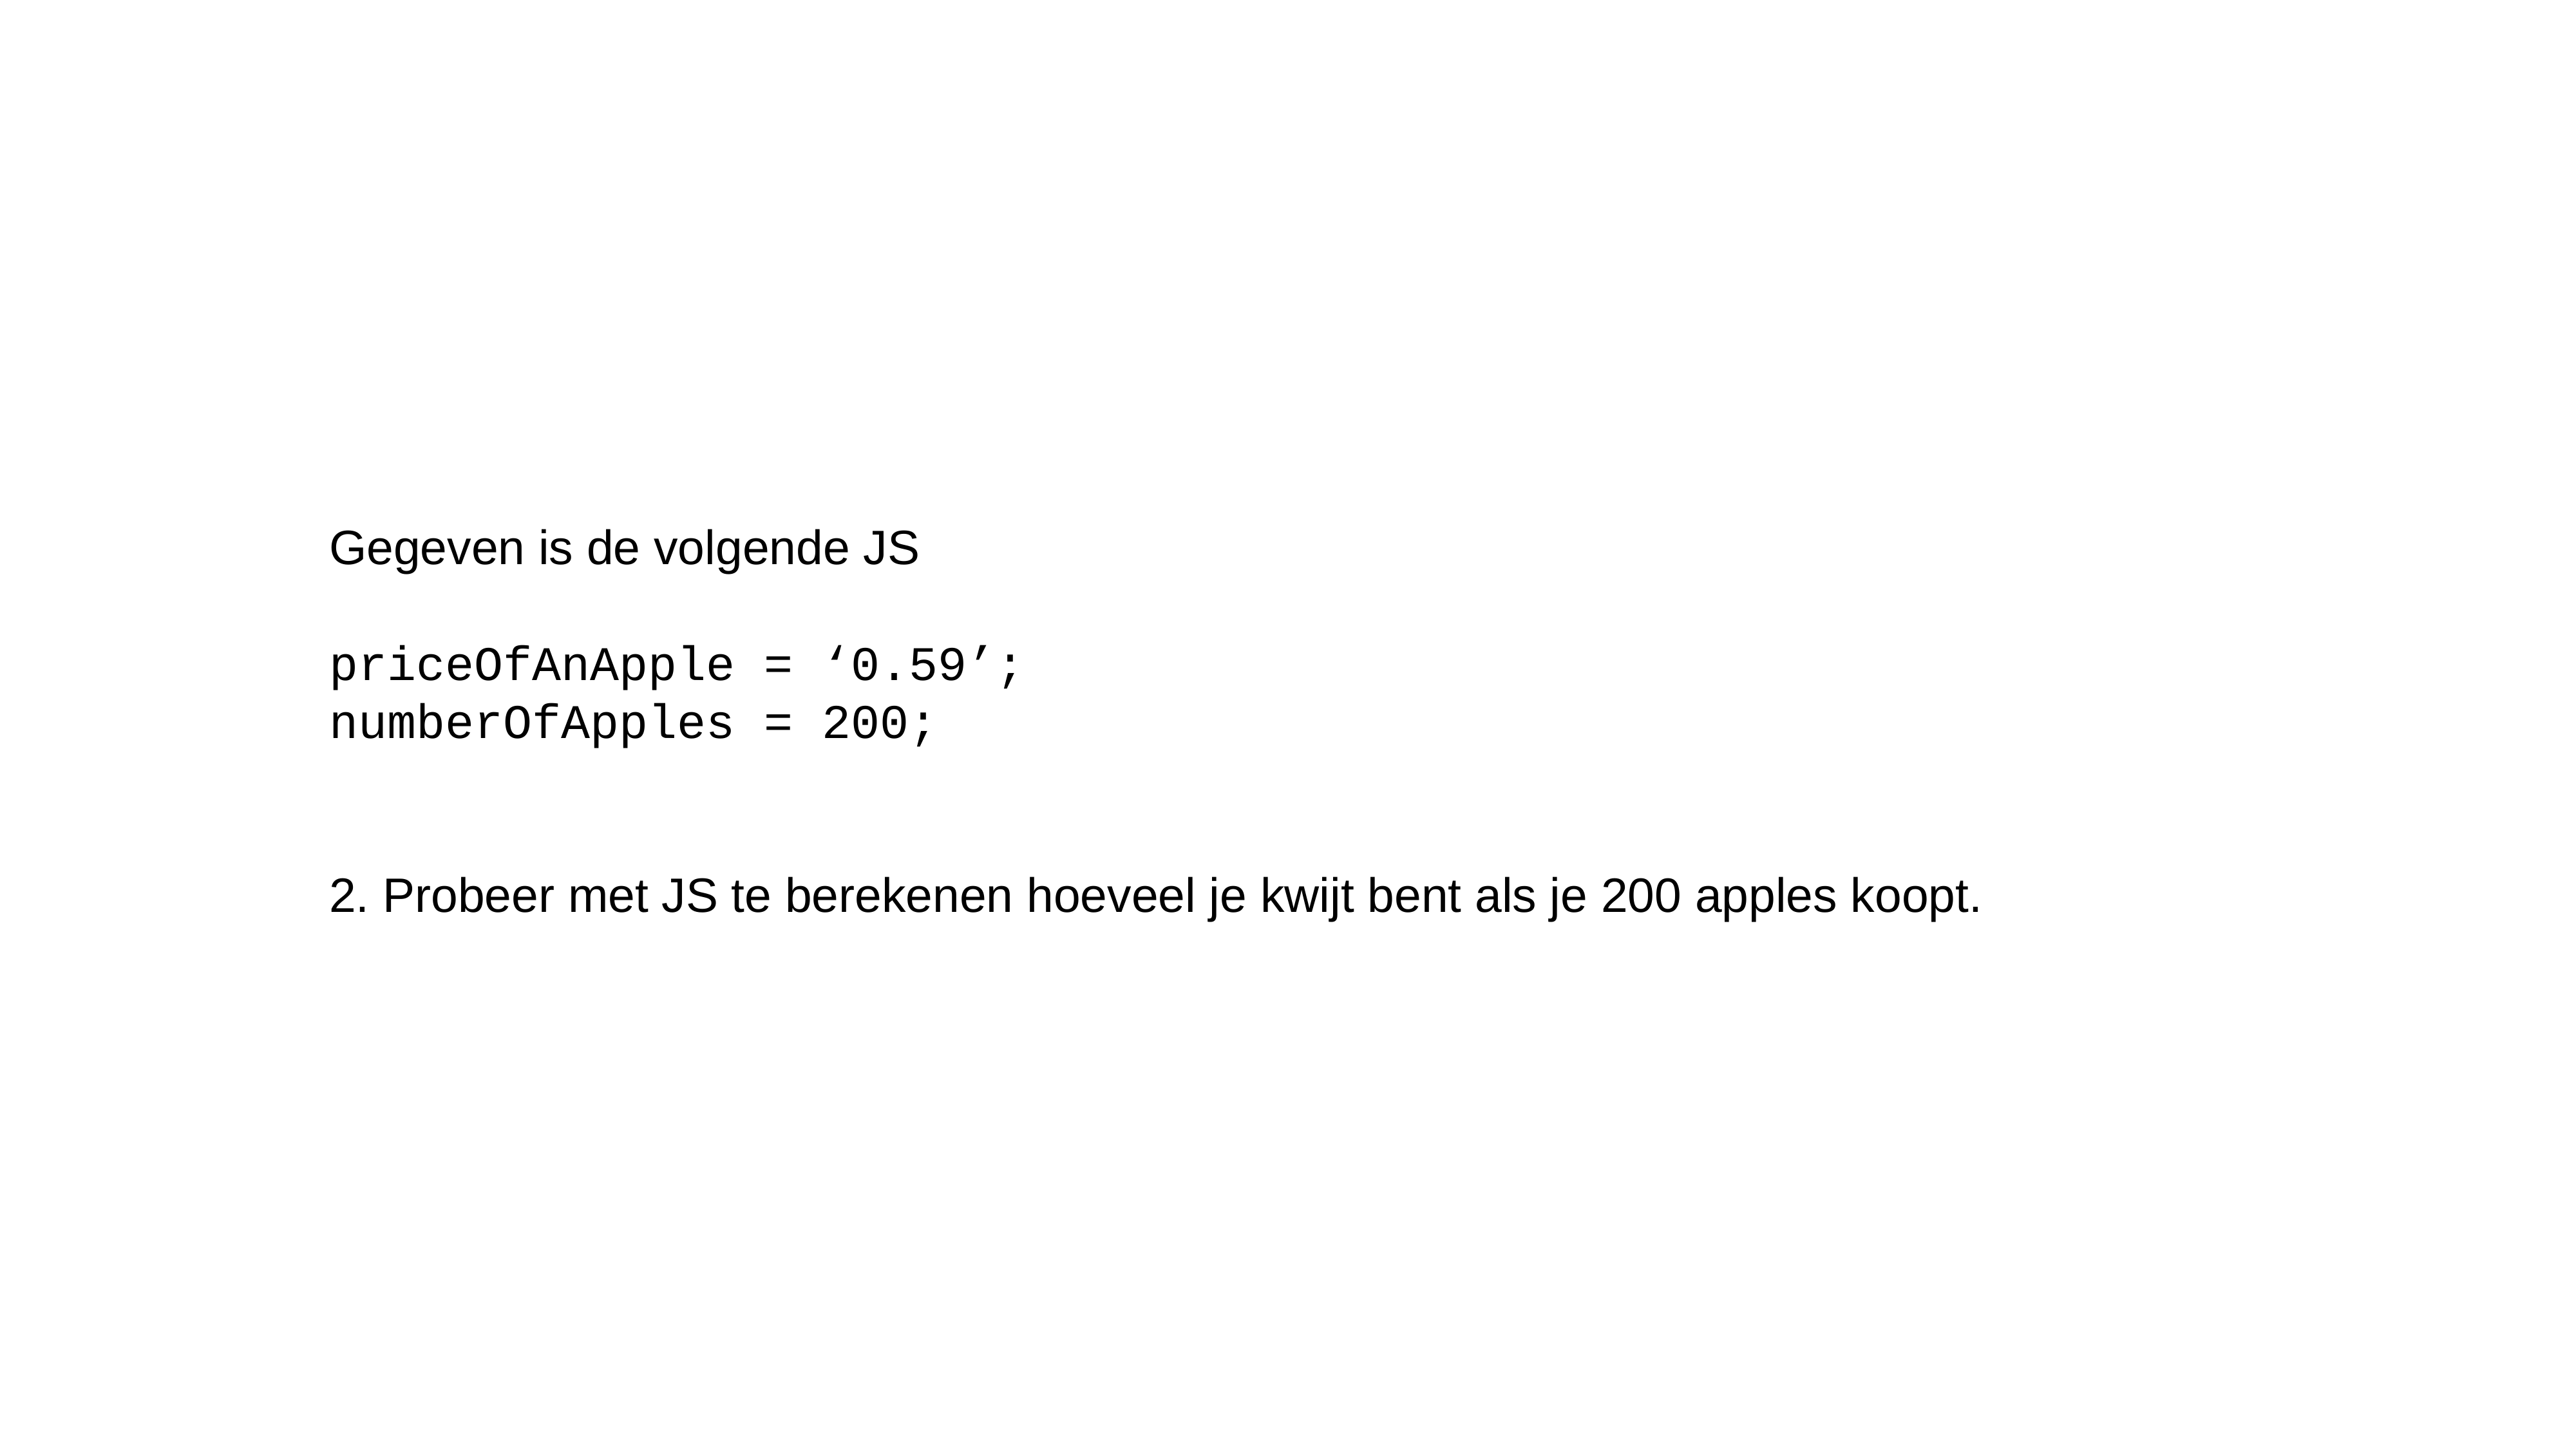

Gegeven is de volgende JS

priceOfAnApple = ‘0.59’;
numberOfApples = 200;

2. Probeer met JS te berekenen hoeveel je kwijt bent als je 200 apples koopt.